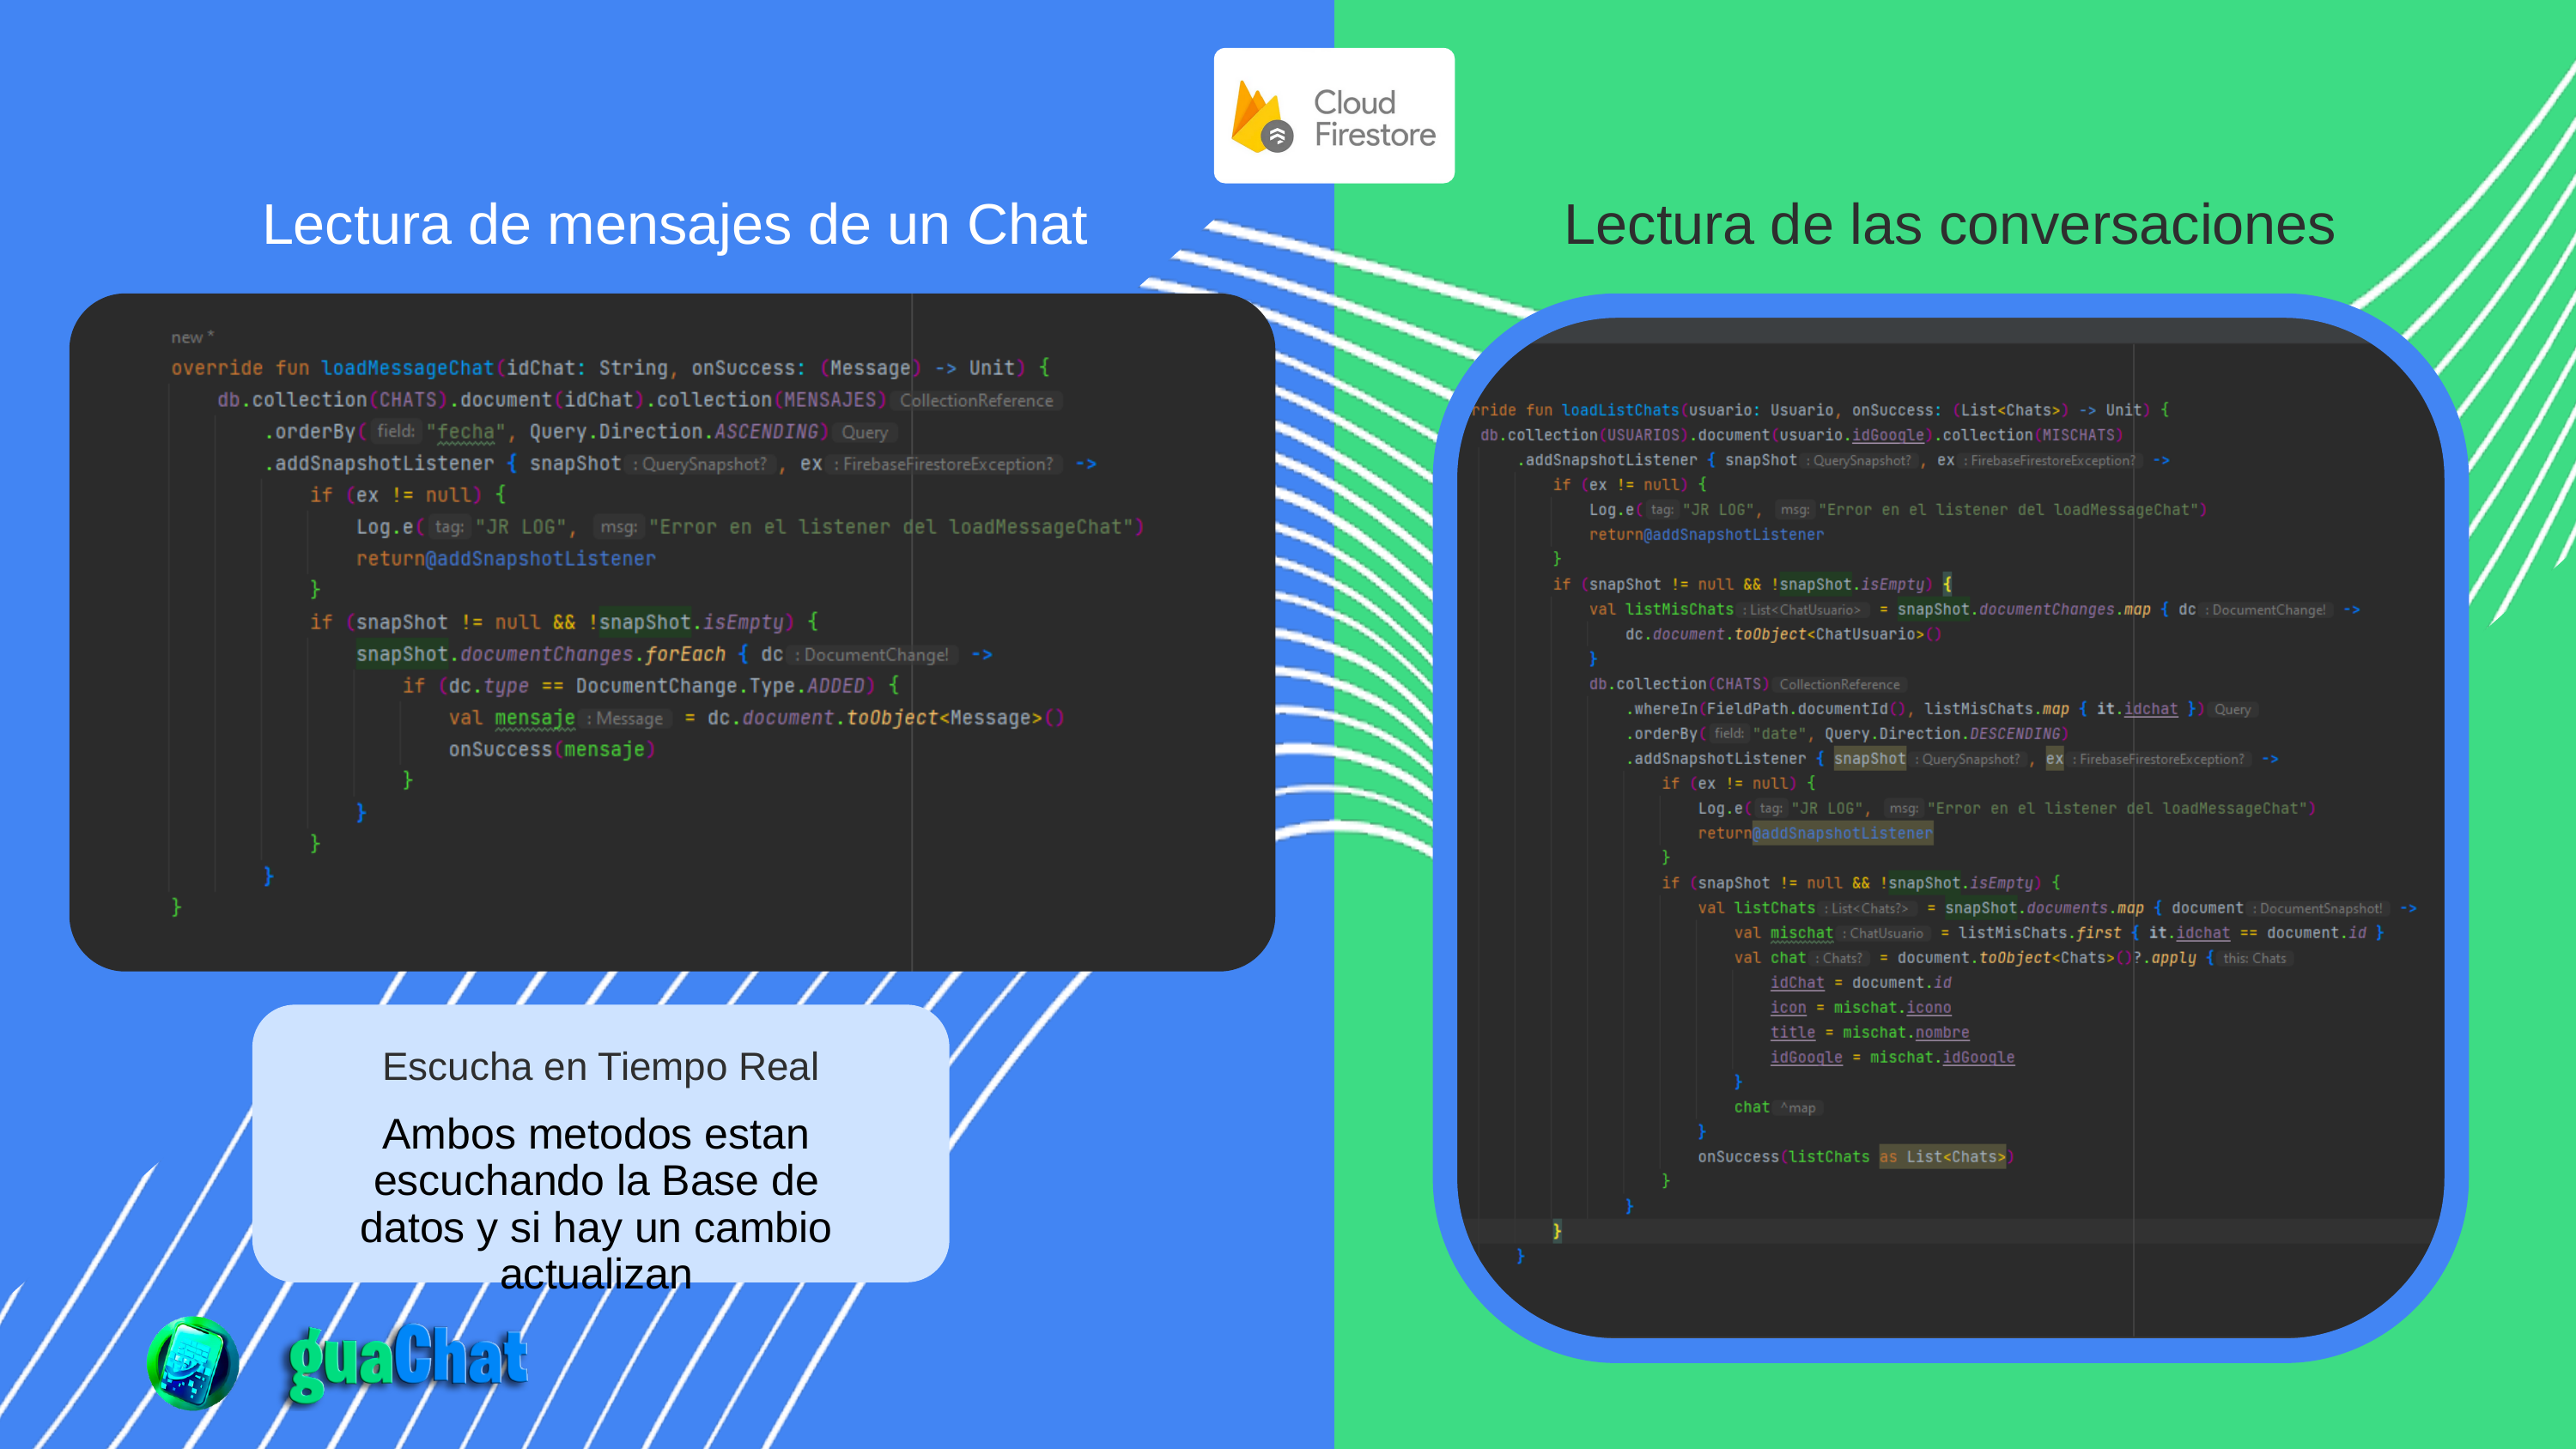

Lectura de mensajes de un Chat
Lectura de las conversaciones

Escucha en Tiempo Real
Ambos metodos estan escuchando la Base de datos y si hay un cambio actualizan